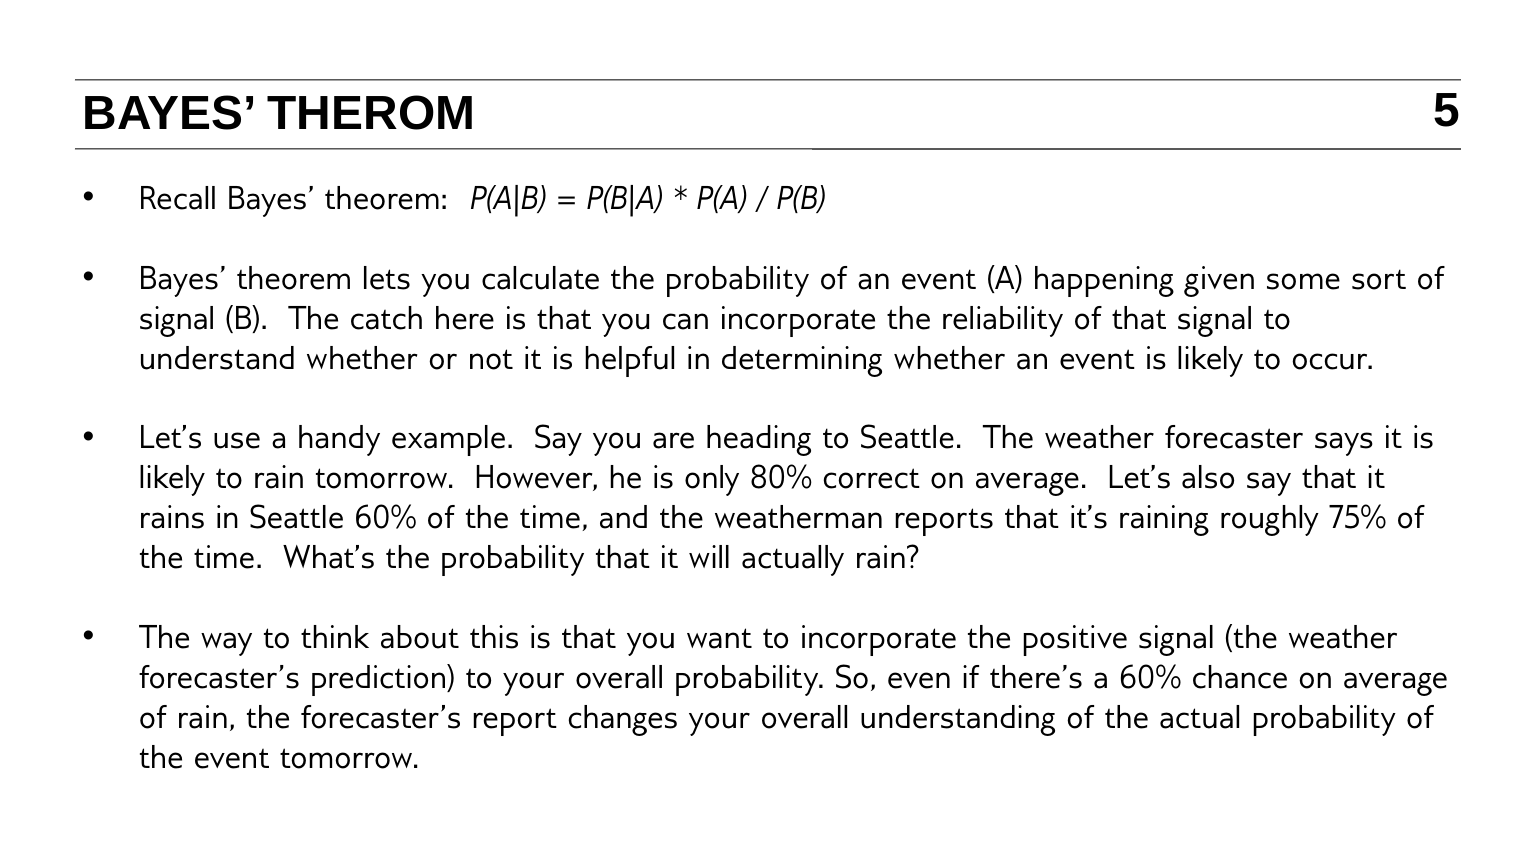

Bayes’ Therom
5
Recall Bayes’ theorem:  P(A|B) = P(B|A) * P(A) / P(B)

Bayes’ theorem lets you calculate the probability of an event (A) happening given some sort of signal (B).  The catch here is that you can incorporate the reliability of that signal to understand whether or not it is helpful in determining whether an event is likely to occur.

Let’s use a handy example.  Say you are heading to Seattle.  The weather forecaster says it is likely to rain tomorrow.  However, he is only 80% correct on average.  Let’s also say that it rains in Seattle 60% of the time, and the weatherman reports that it’s raining roughly 75% of the time.  What’s the probability that it will actually rain?

The way to think about this is that you want to incorporate the positive signal (the weather forecaster’s prediction) to your overall probability. So, even if there’s a 60% chance on average of rain, the forecaster’s report changes your overall understanding of the actual probability of the event tomorrow.